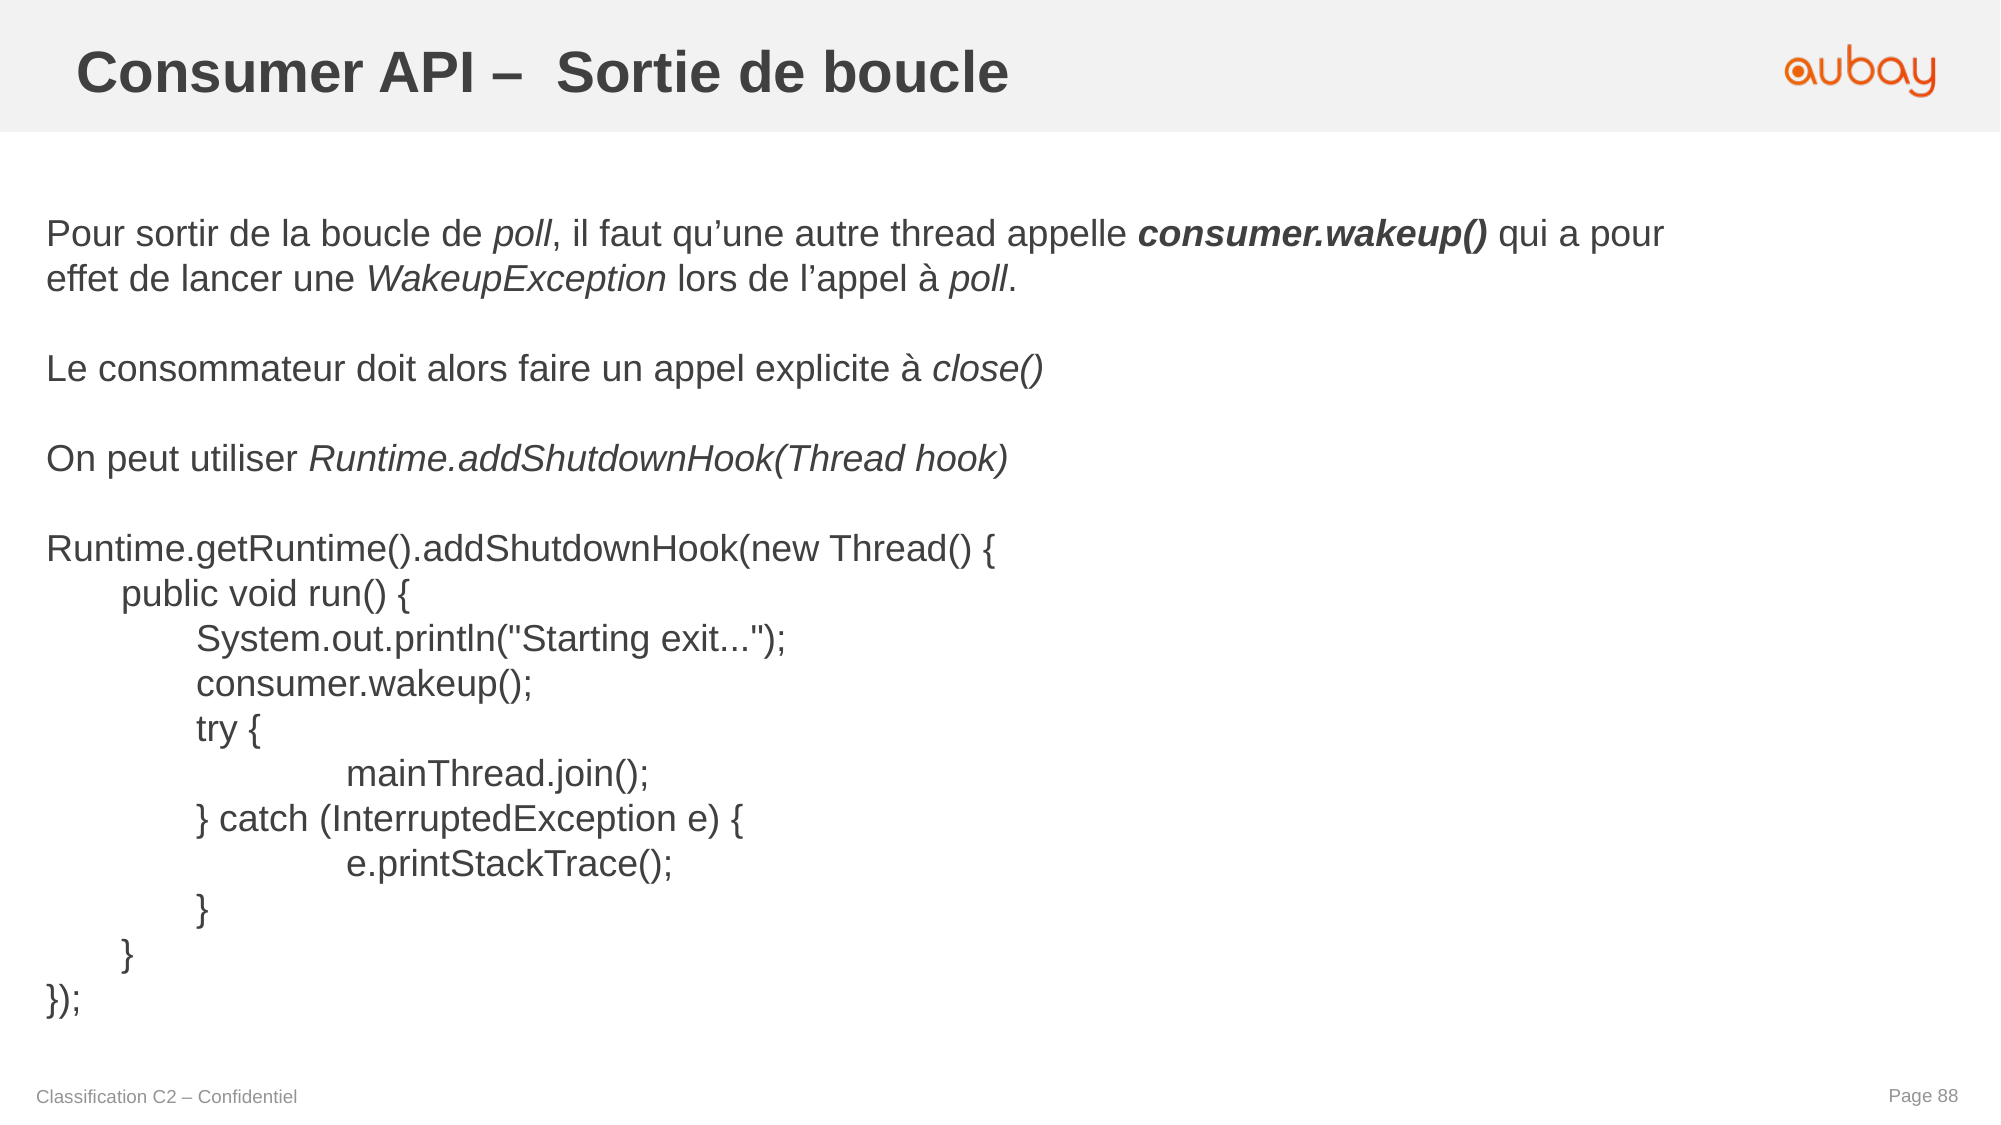

Consumer API –  Sortie de boucle

Pour sortir de la boucle de poll, il faut qu’une autre thread appelle consumer.wakeup() qui a pour effet de lancer une WakeupException lors de l’appel à poll.

Le consommateur doit alors faire un appel explicite à close()

On peut utiliser Runtime.addShutdownHook(Thread hook)

Runtime.getRuntime().addShutdownHook(new Thread() {
public void run() {
System.out.println("Starting exit...");
consumer.wakeup();
try {
	mainThread.join();
} catch (InterruptedException e) {
	e.printStackTrace();
}
}
});